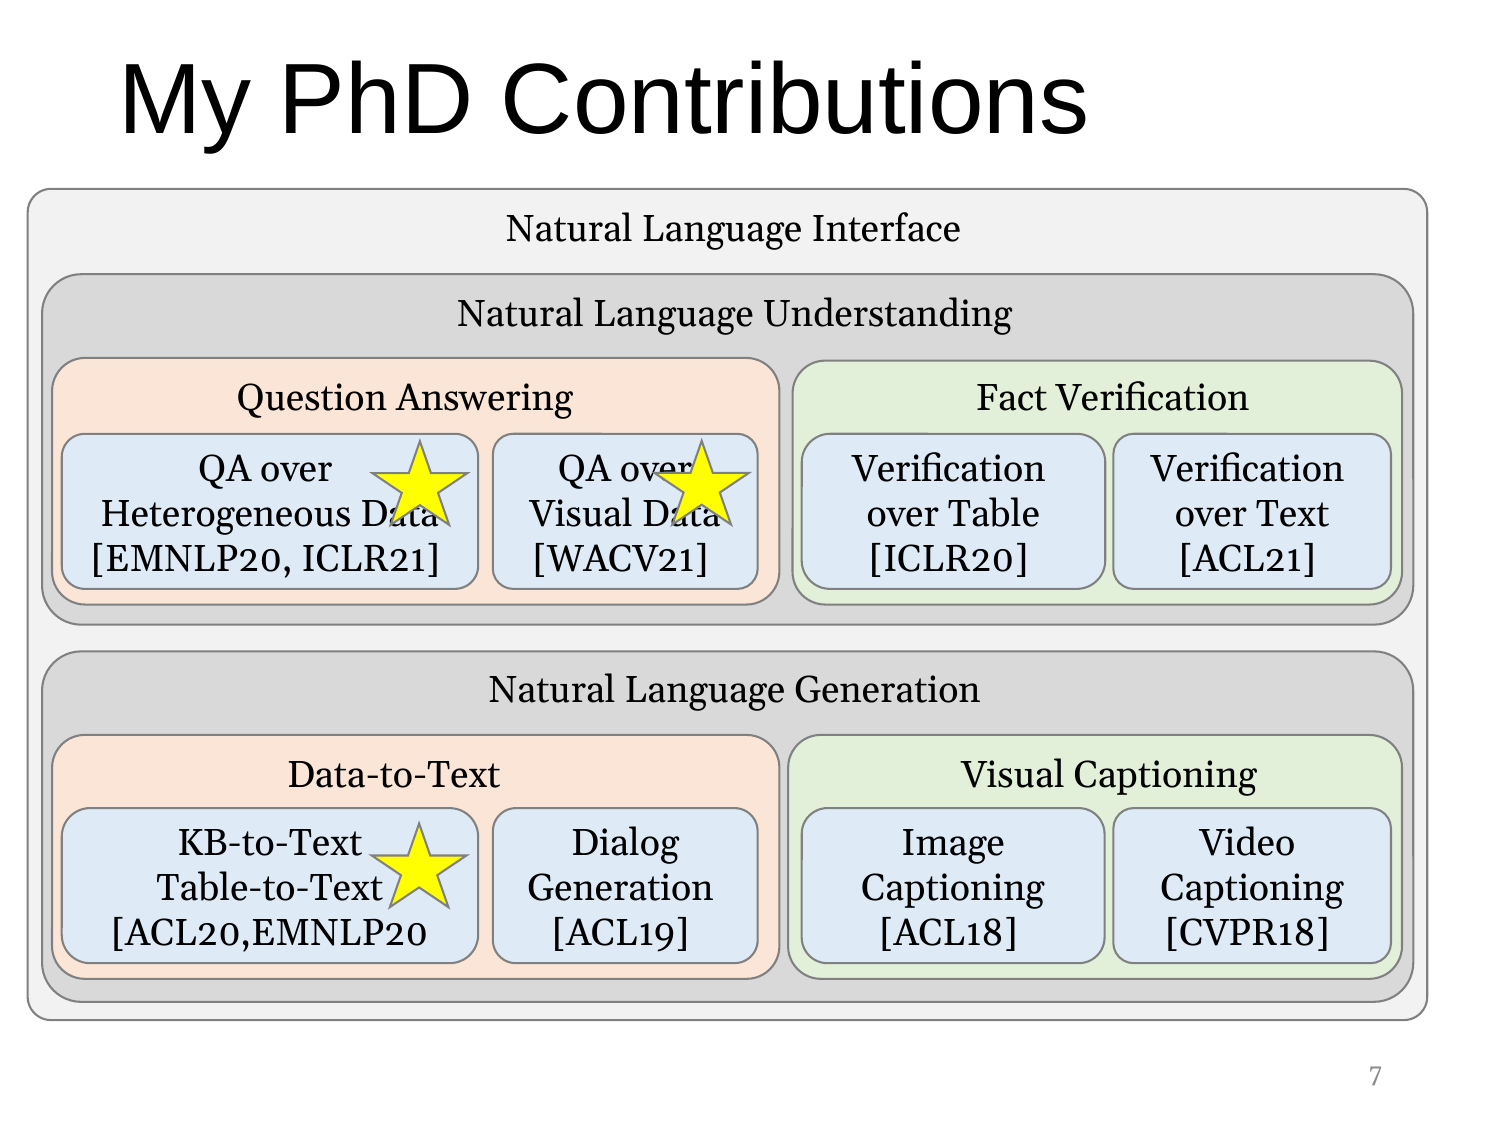

# My PhD Contributions

Natural Language Interface

Natural Language Understanding

Question Answering
QA over Visual Data
[WACV21]
QA over
Heterogeneous Data
[EMNLP20, ICLR21]

Fact Verification
Verification
over Text
[ACL21]
Verification
over Table
[ICLR20]

Natural Language Generation

Data-to-Text
KB-to-Text
Table-to-Text
[ACL20,EMNLP20
Dialog Generation
[ACL19]

Visual Captioning
Image Captioning
[ACL18]
Video
Captioning
[CVPR18]

7